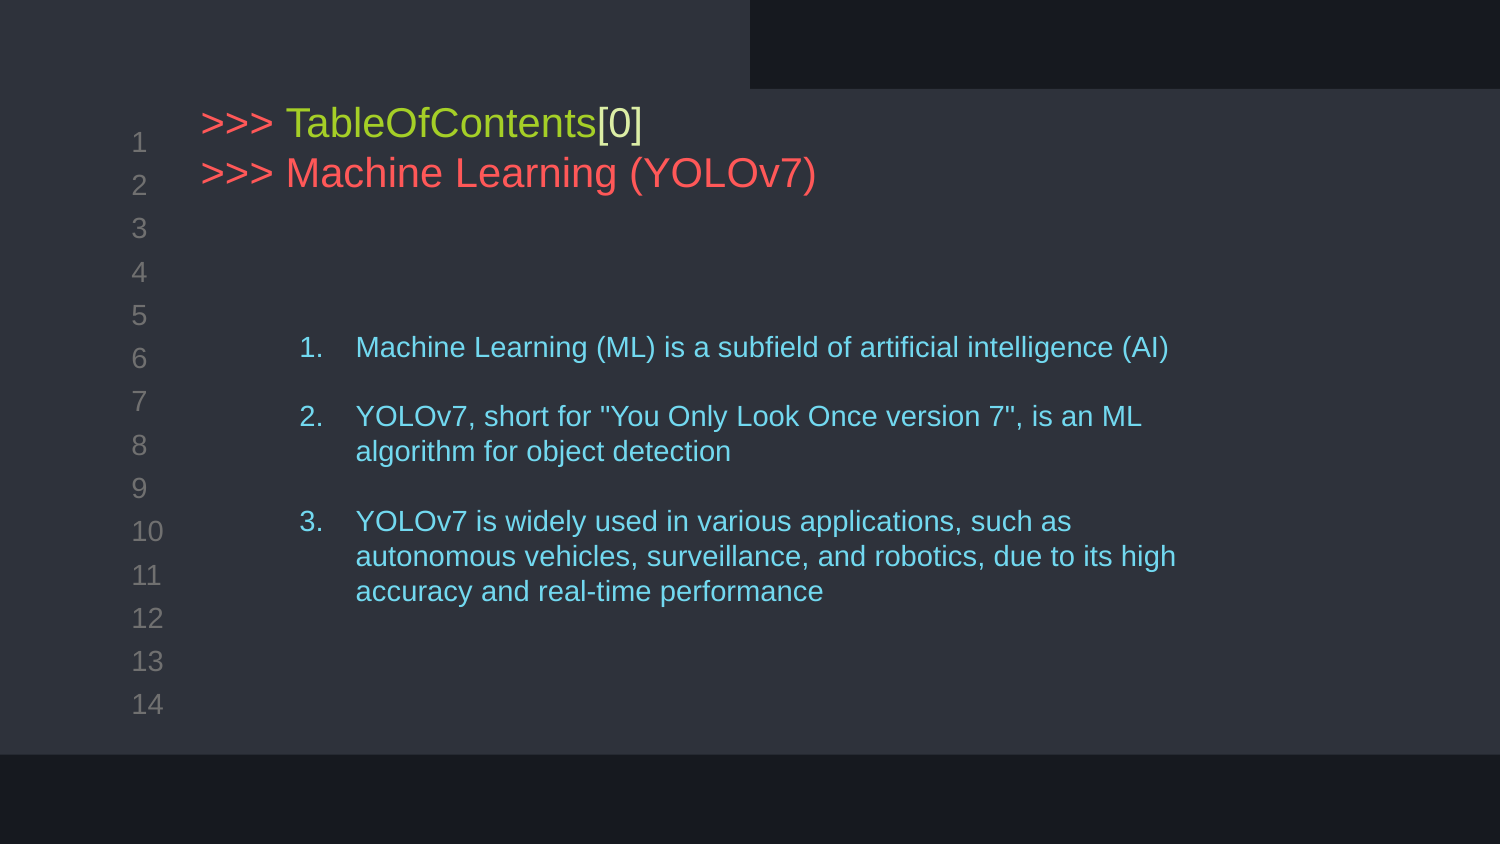

# >>> TableOfContents[0] >>> Machine Learning (YOLOv7)
Machine Learning (ML) is a subfield of artificial intelligence (AI)
YOLOv7, short for "You Only Look Once version 7", is an ML algorithm for object detection
YOLOv7 is widely used in various applications, such as autonomous vehicles, surveillance, and robotics, due to its high accuracy and real-time performance